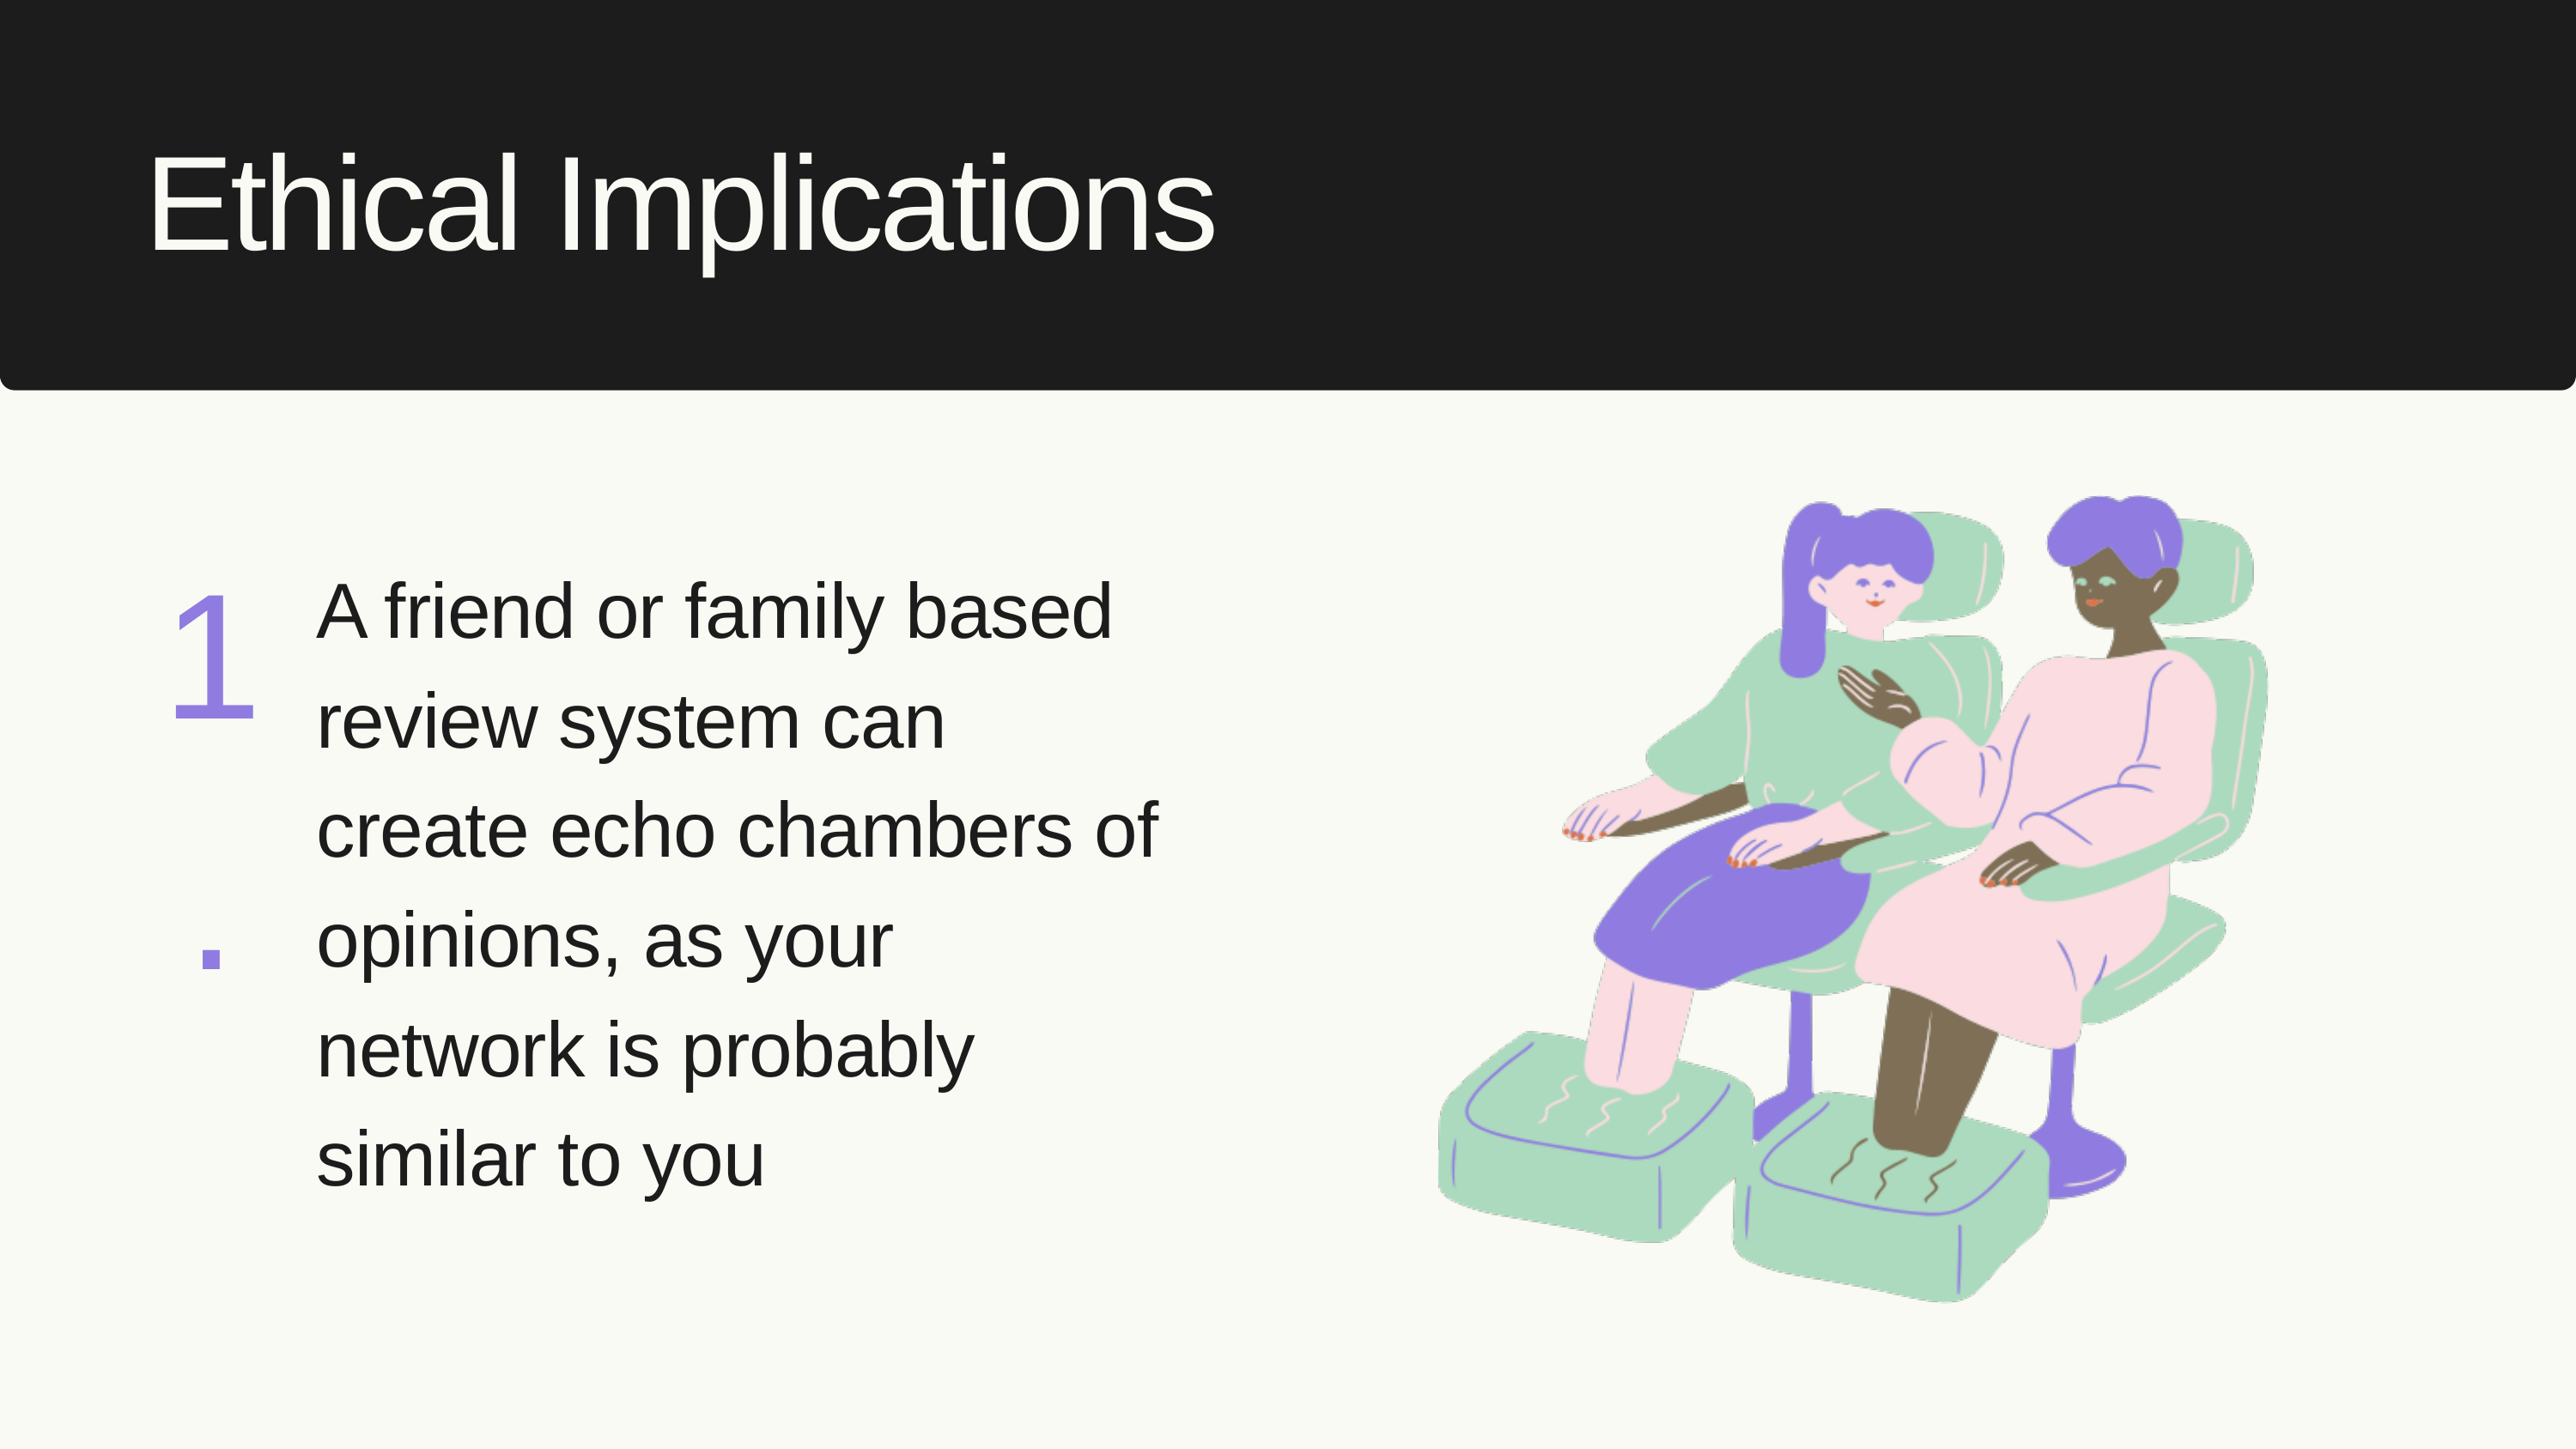

Ethical Implications

1.
A friend or family based review system can create echo chambers of opinions, as your network is probably similar to you